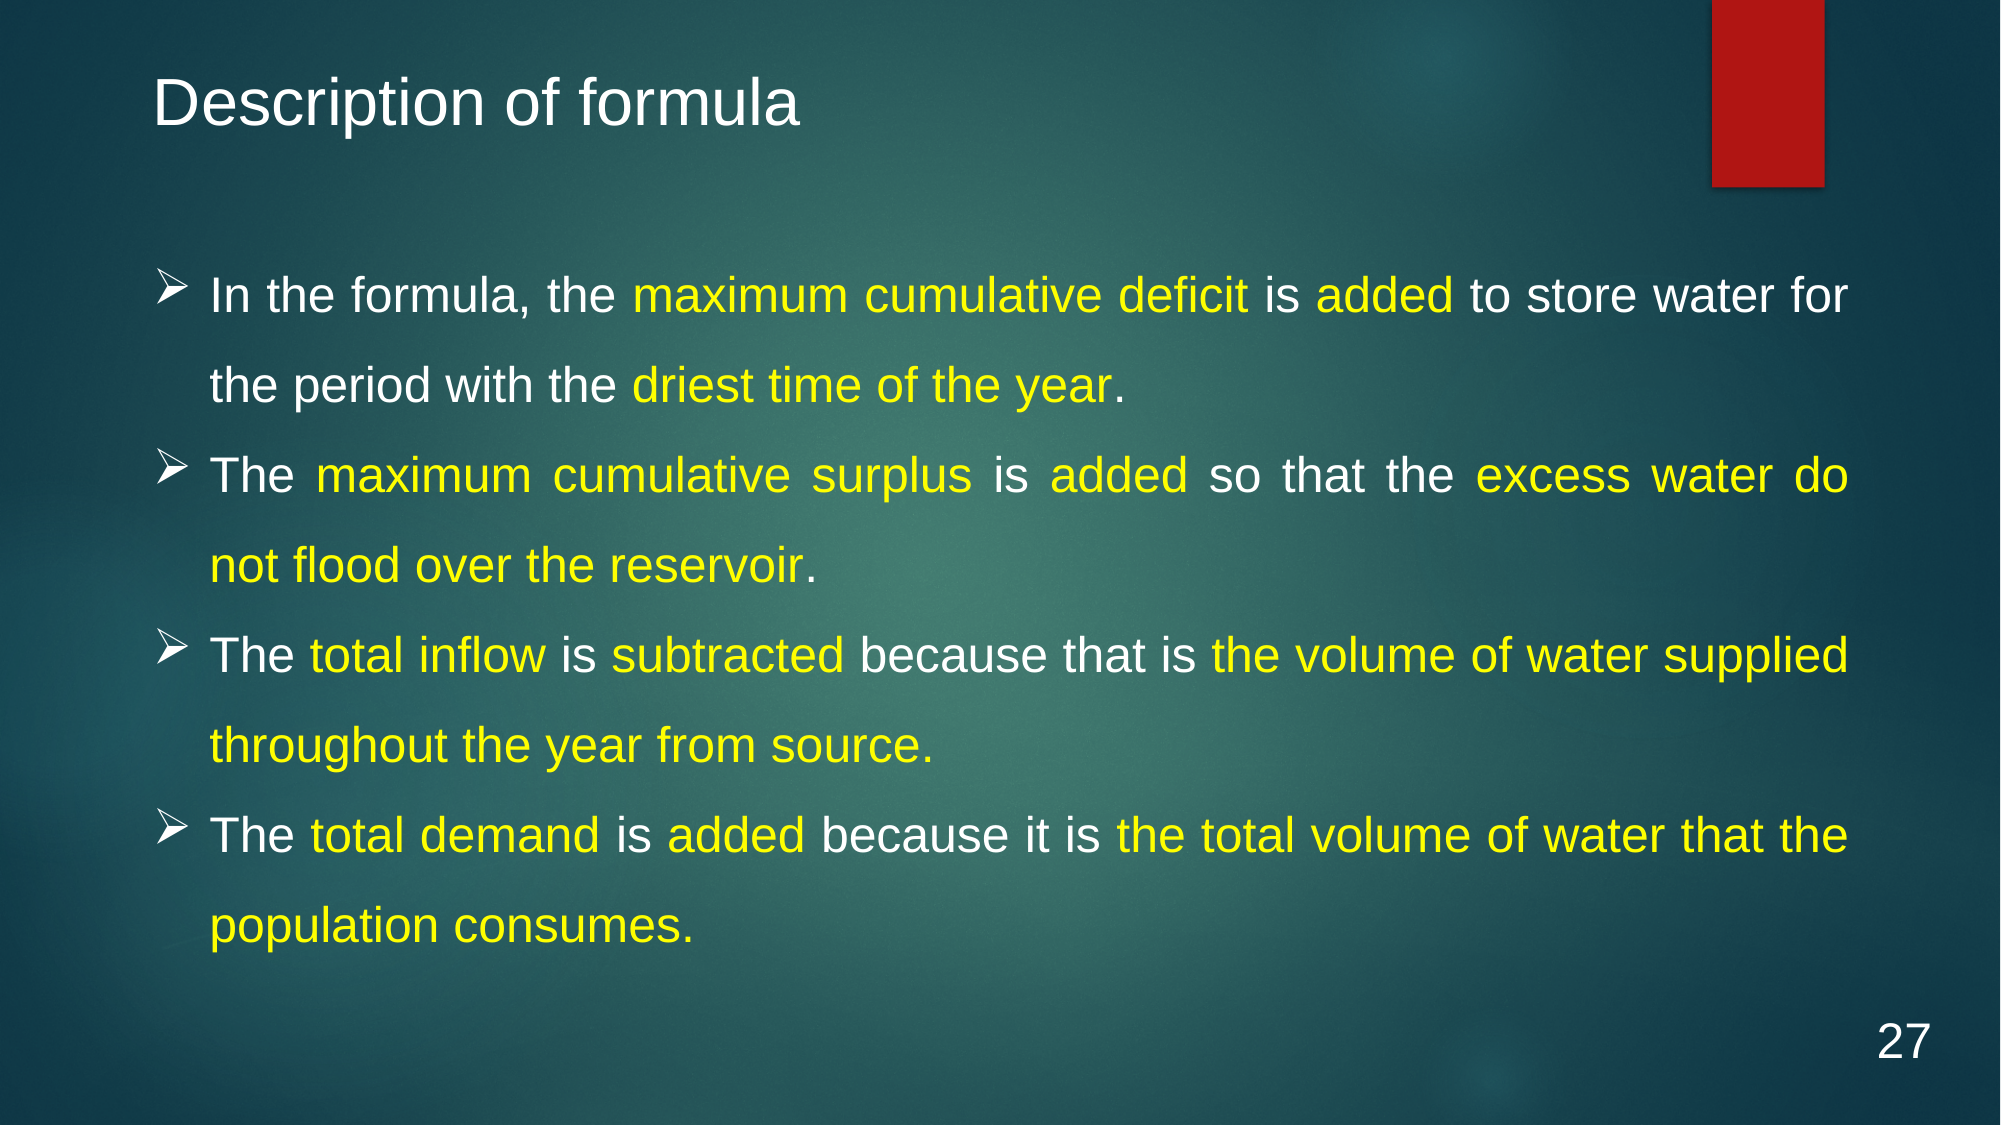

Description of formula
In the formula, the maximum cumulative deficit is added to store water for the period with the driest time of the year.
The maximum cumulative surplus is added so that the excess water do not flood over the reservoir.
The total inflow is subtracted because that is the volume of water supplied throughout the year from source.
The total demand is added because it is the total volume of water that the population consumes.

27